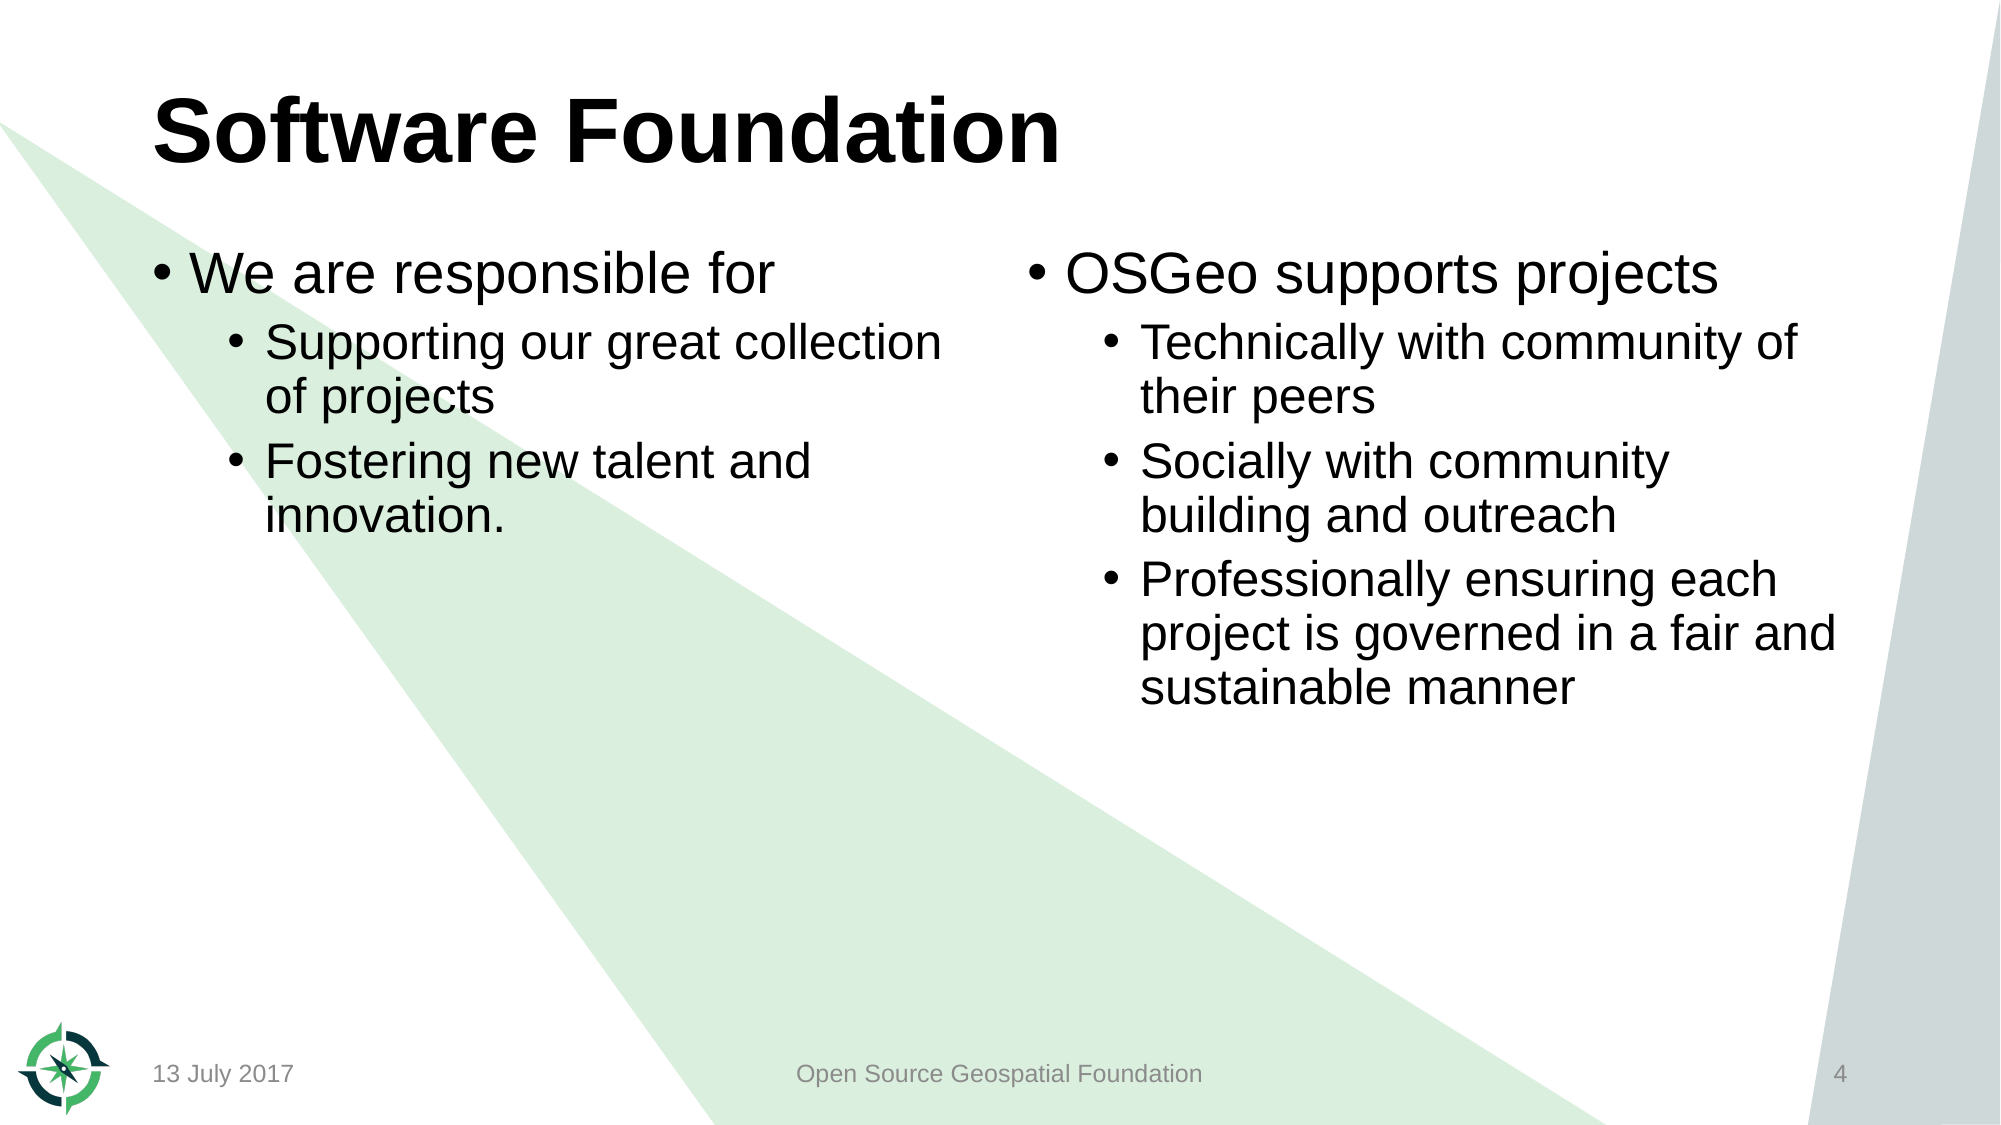

# Software Foundation
We are responsible for
Supporting our great collection of projects
Fostering new talent and innovation.
OSGeo supports projects
Technically with community of their peers
Socially with community building and outreach
Professionally ensuring each project is governed in a fair and sustainable manner

13 July 2017
Open Source Geospatial Foundation
4